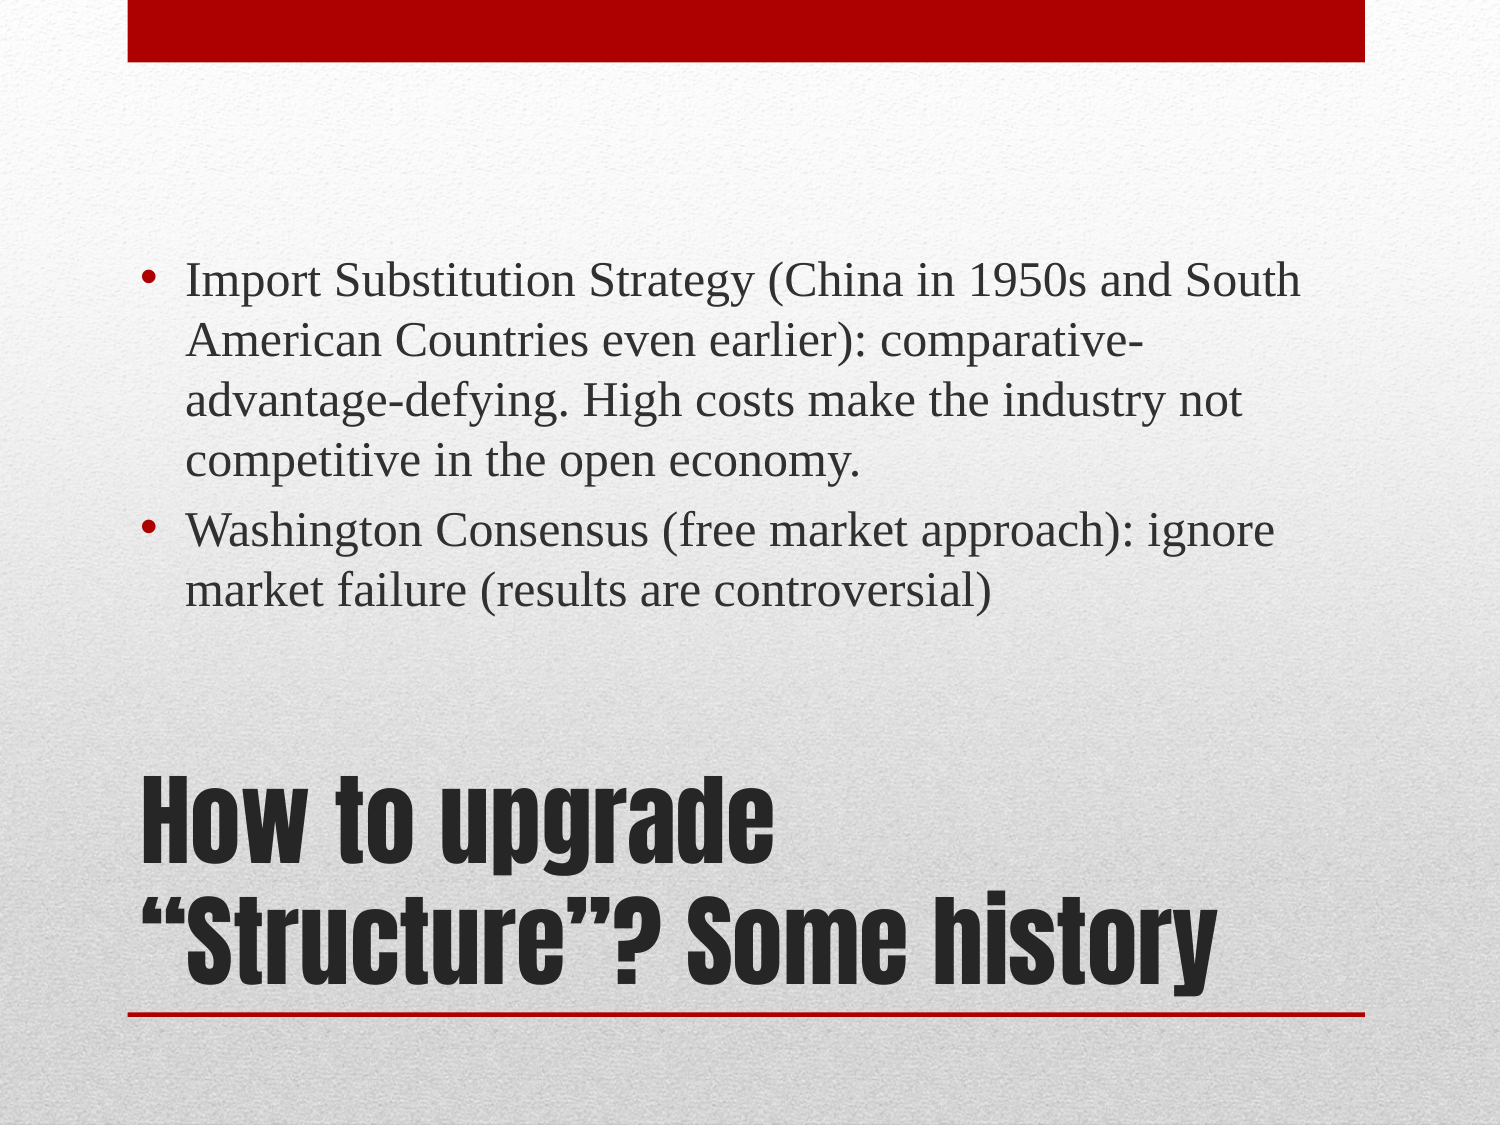

Import Substitution Strategy (China in 1950s and South American Countries even earlier): comparative-advantage-defying. High costs make the industry not competitive in the open economy.
Washington Consensus (free market approach): ignore market failure (results are controversial)
# How to upgrade “Structure”? Some history